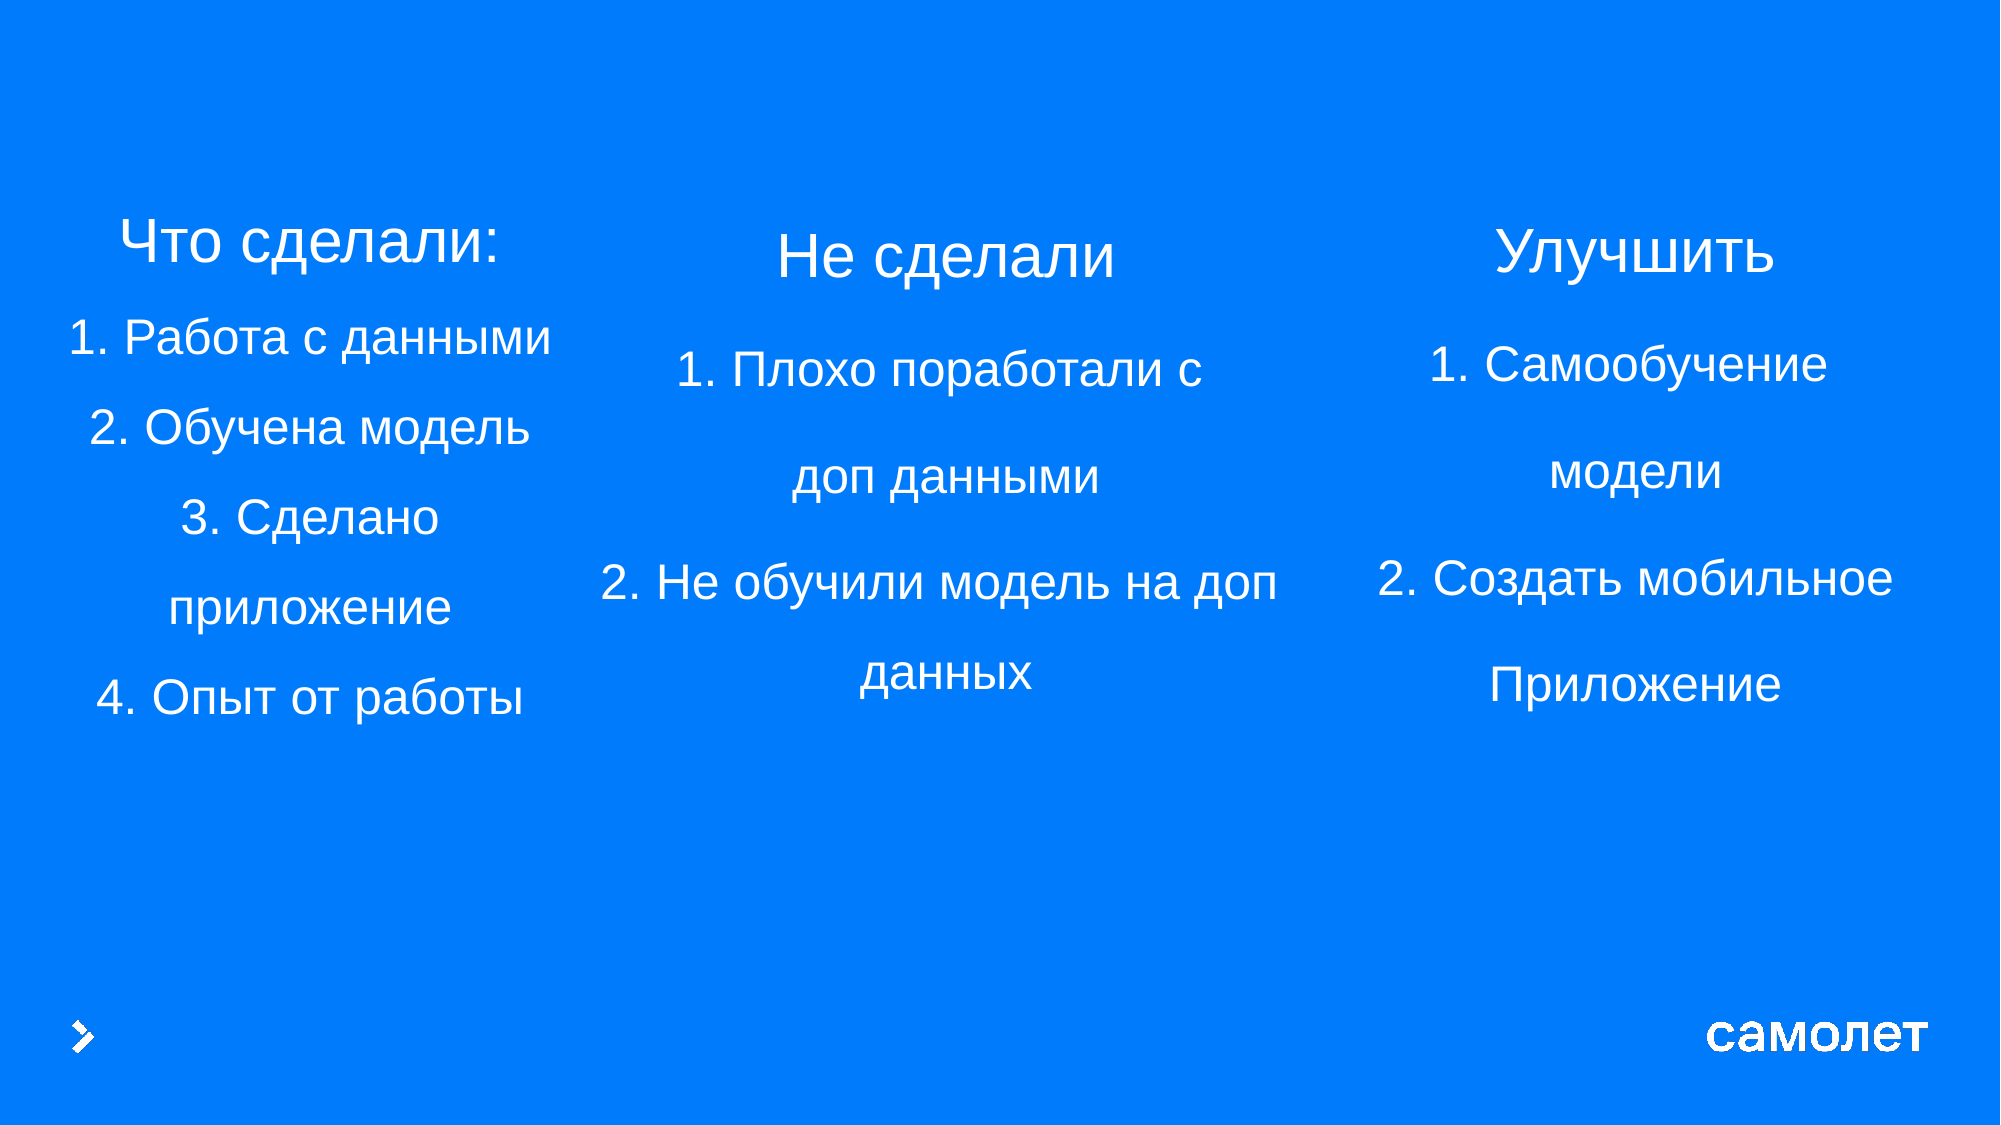

# Что сделали: 1. Работа с данными 2. Обучена модель 3. Сделано приложение 4. Опыт от работы
Улучшить
1. Самообучение
модели
2. Создать мобильное
Приложение
Не сделали
1. Плохо поработали с
доп данными
2. Не обучили модель на доп
данных